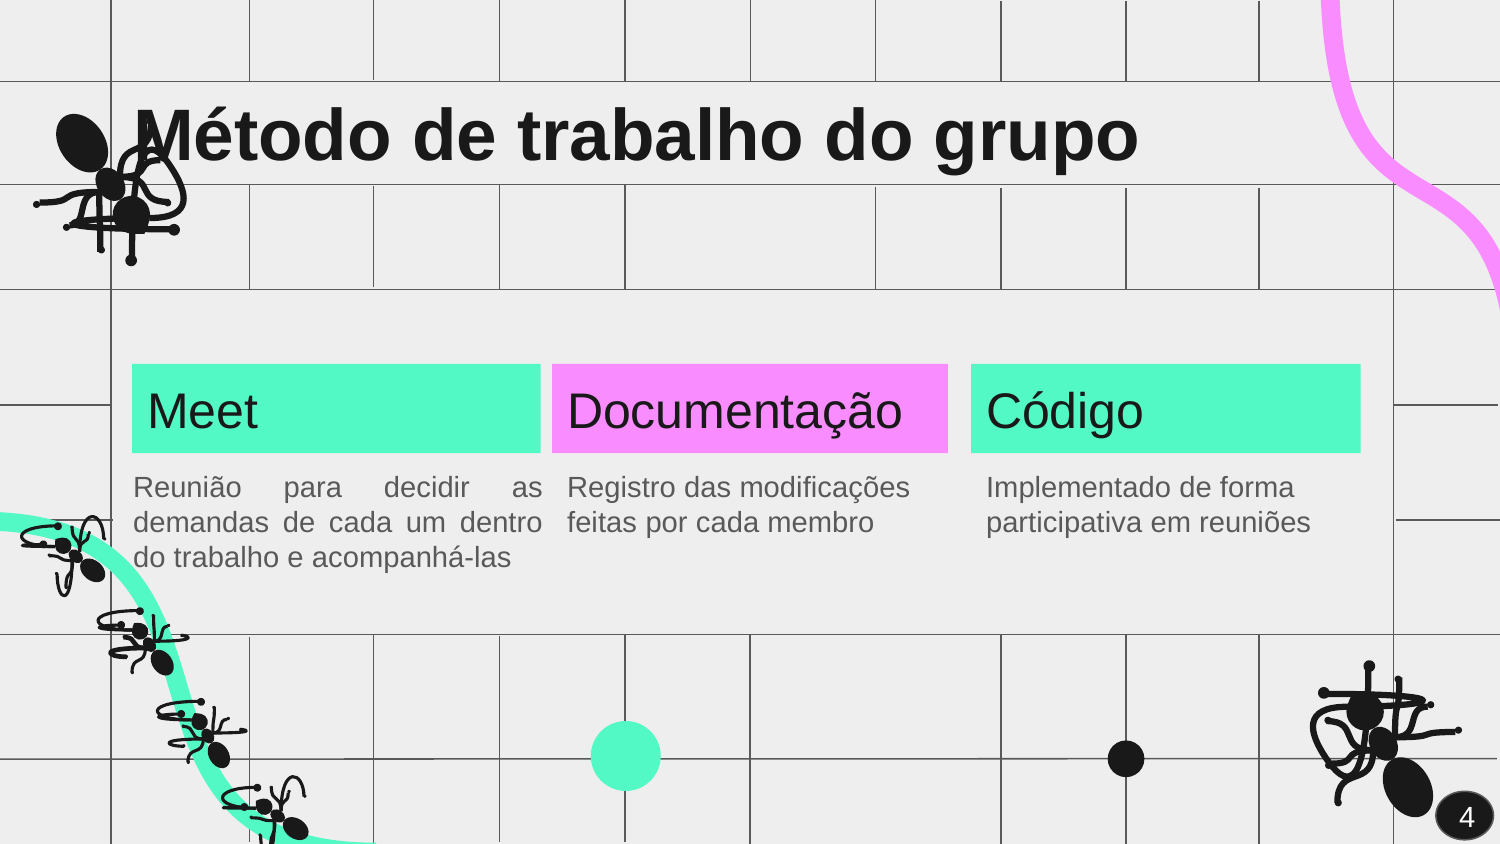

# Método de trabalho do grupo

Meet
Documentação
Código
Reunião para decidir as demandas de cada um dentro do trabalho e acompanhá-las
Registro das modificações feitas por cada membro
Implementado de forma participativa em reuniões

4